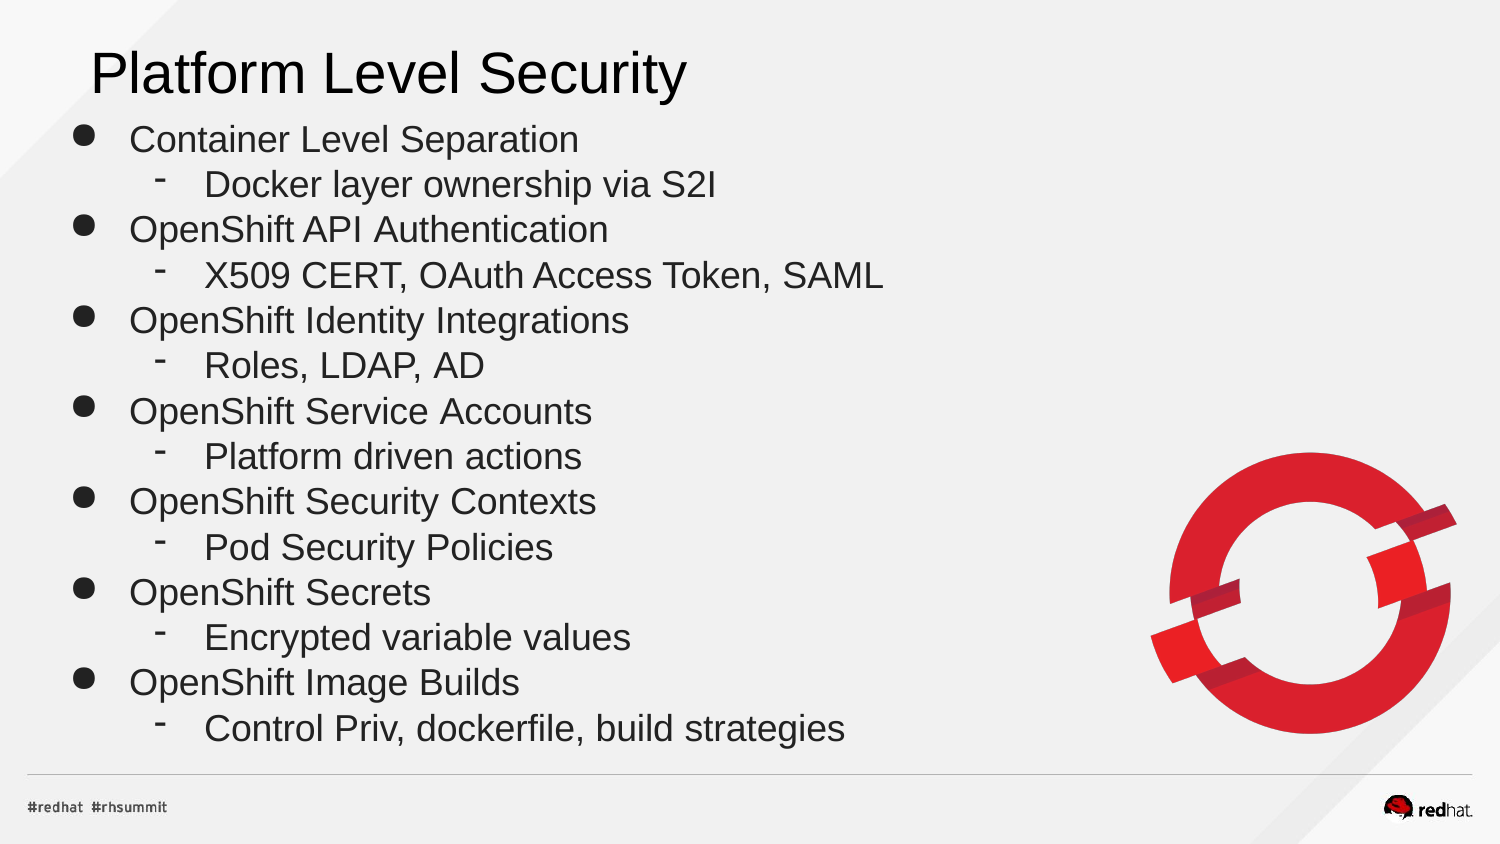

# Platform Level Security
Container Level Separation
Docker layer ownership via S2I
OpenShift API Authentication
X509 CERT, OAuth Access Token, SAML
OpenShift Identity Integrations
Roles, LDAP, AD
OpenShift Service Accounts
Platform driven actions
OpenShift Security Contexts
Pod Security Policies
OpenShift Secrets
Encrypted variable values
OpenShift Image Builds
Control Priv, dockerfile, build strategies